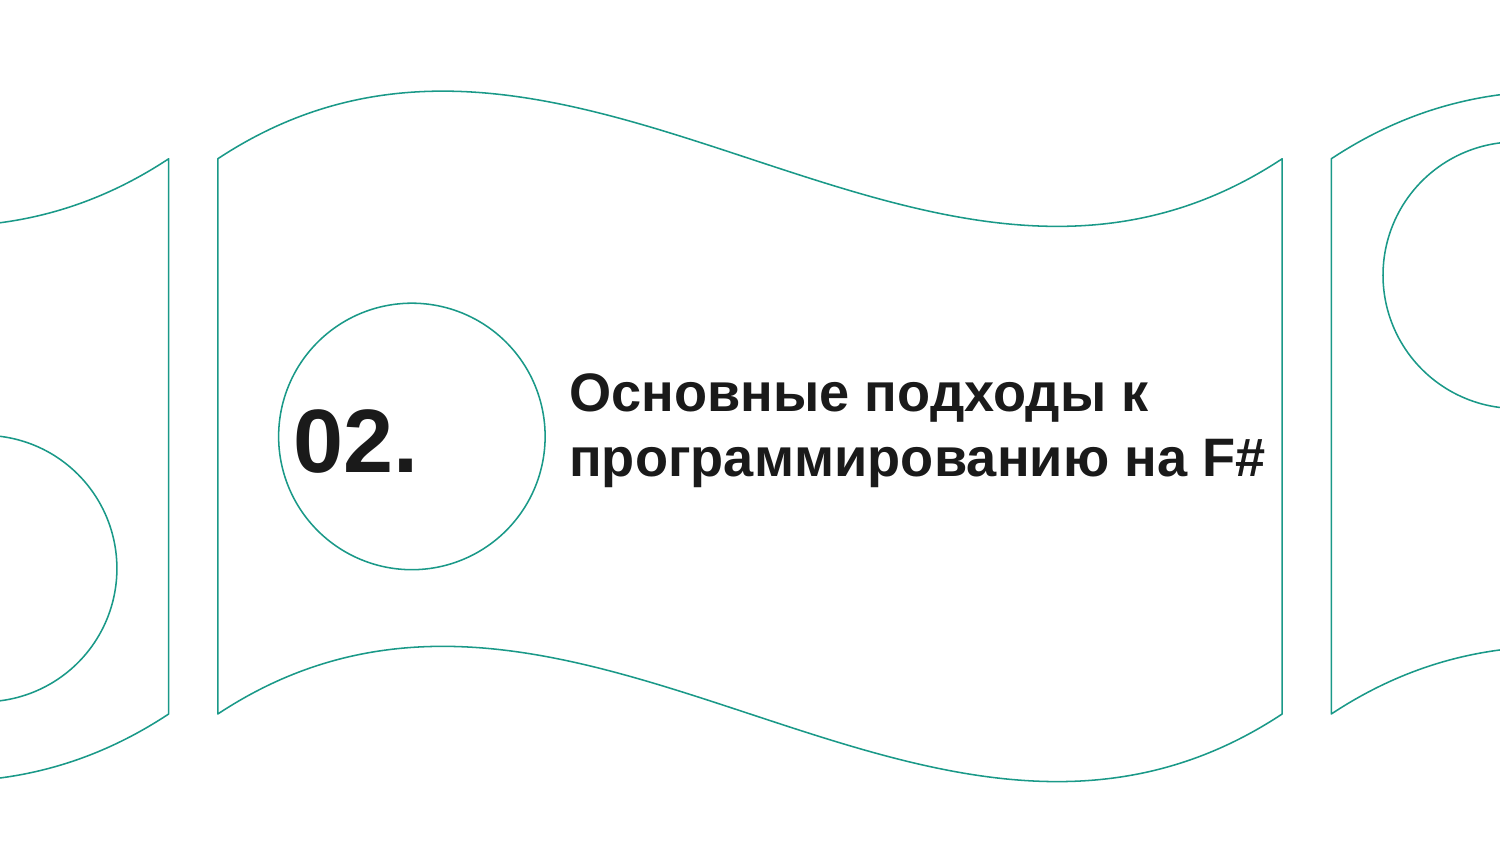

# Основные подходы к программированию на F#
02.